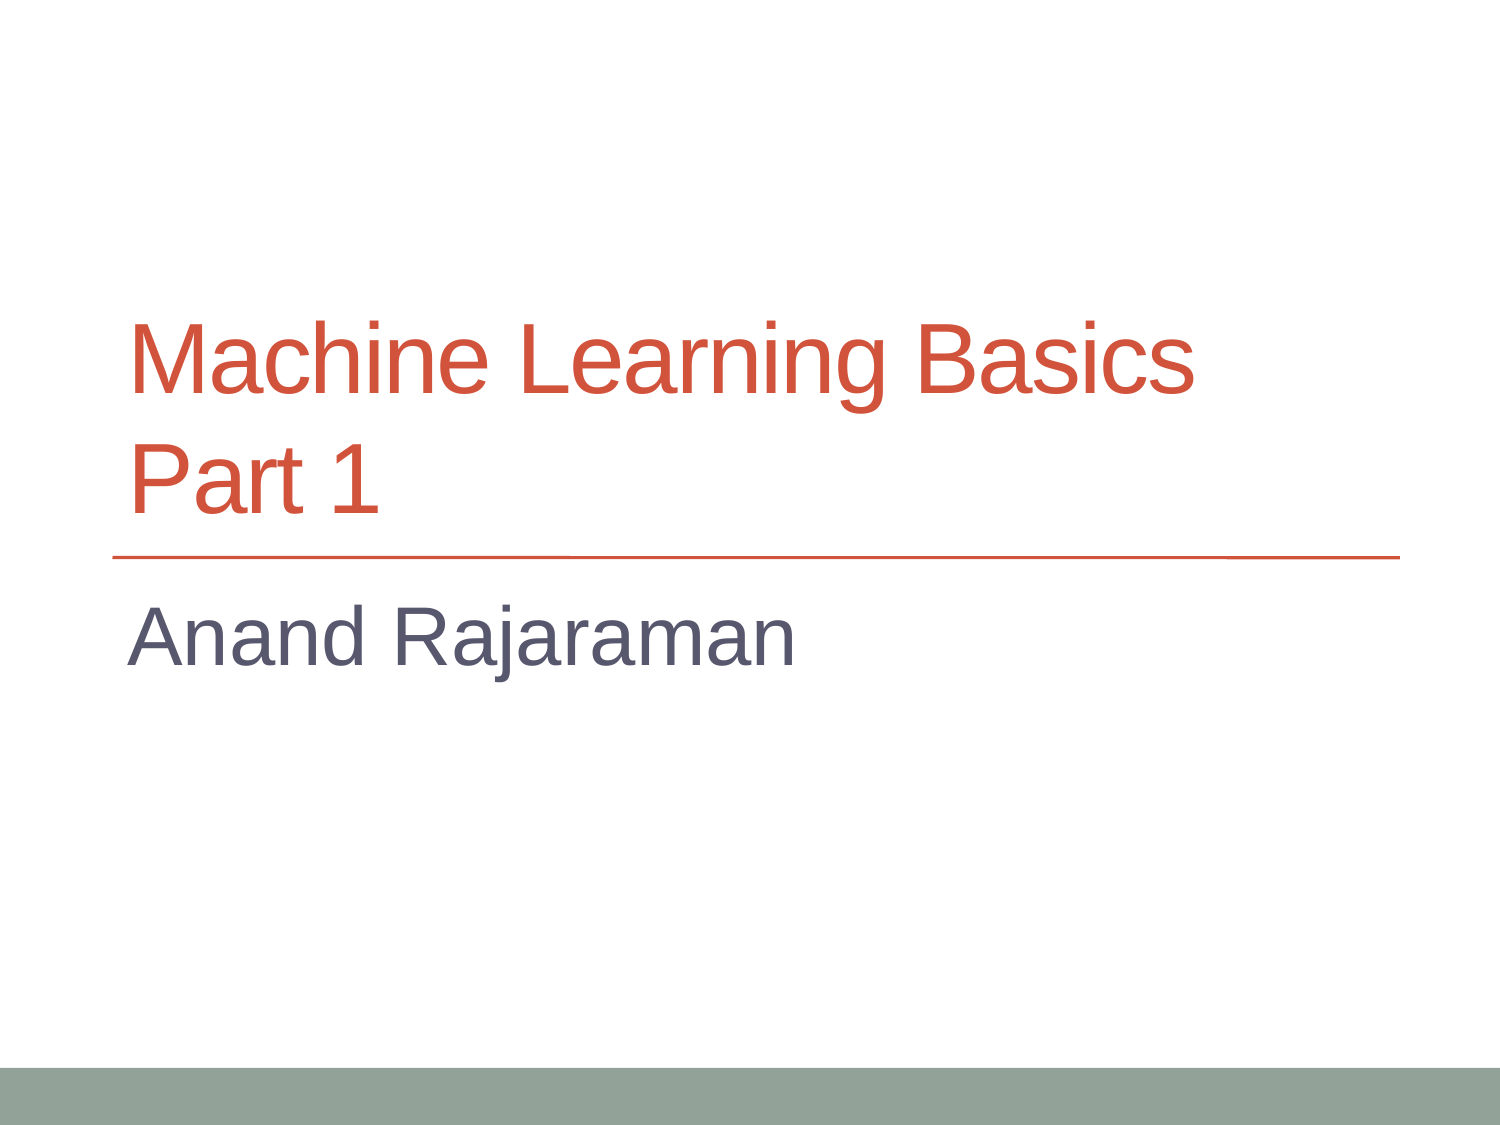

# Machine Learning Basics Part 1
Anand Rajaraman